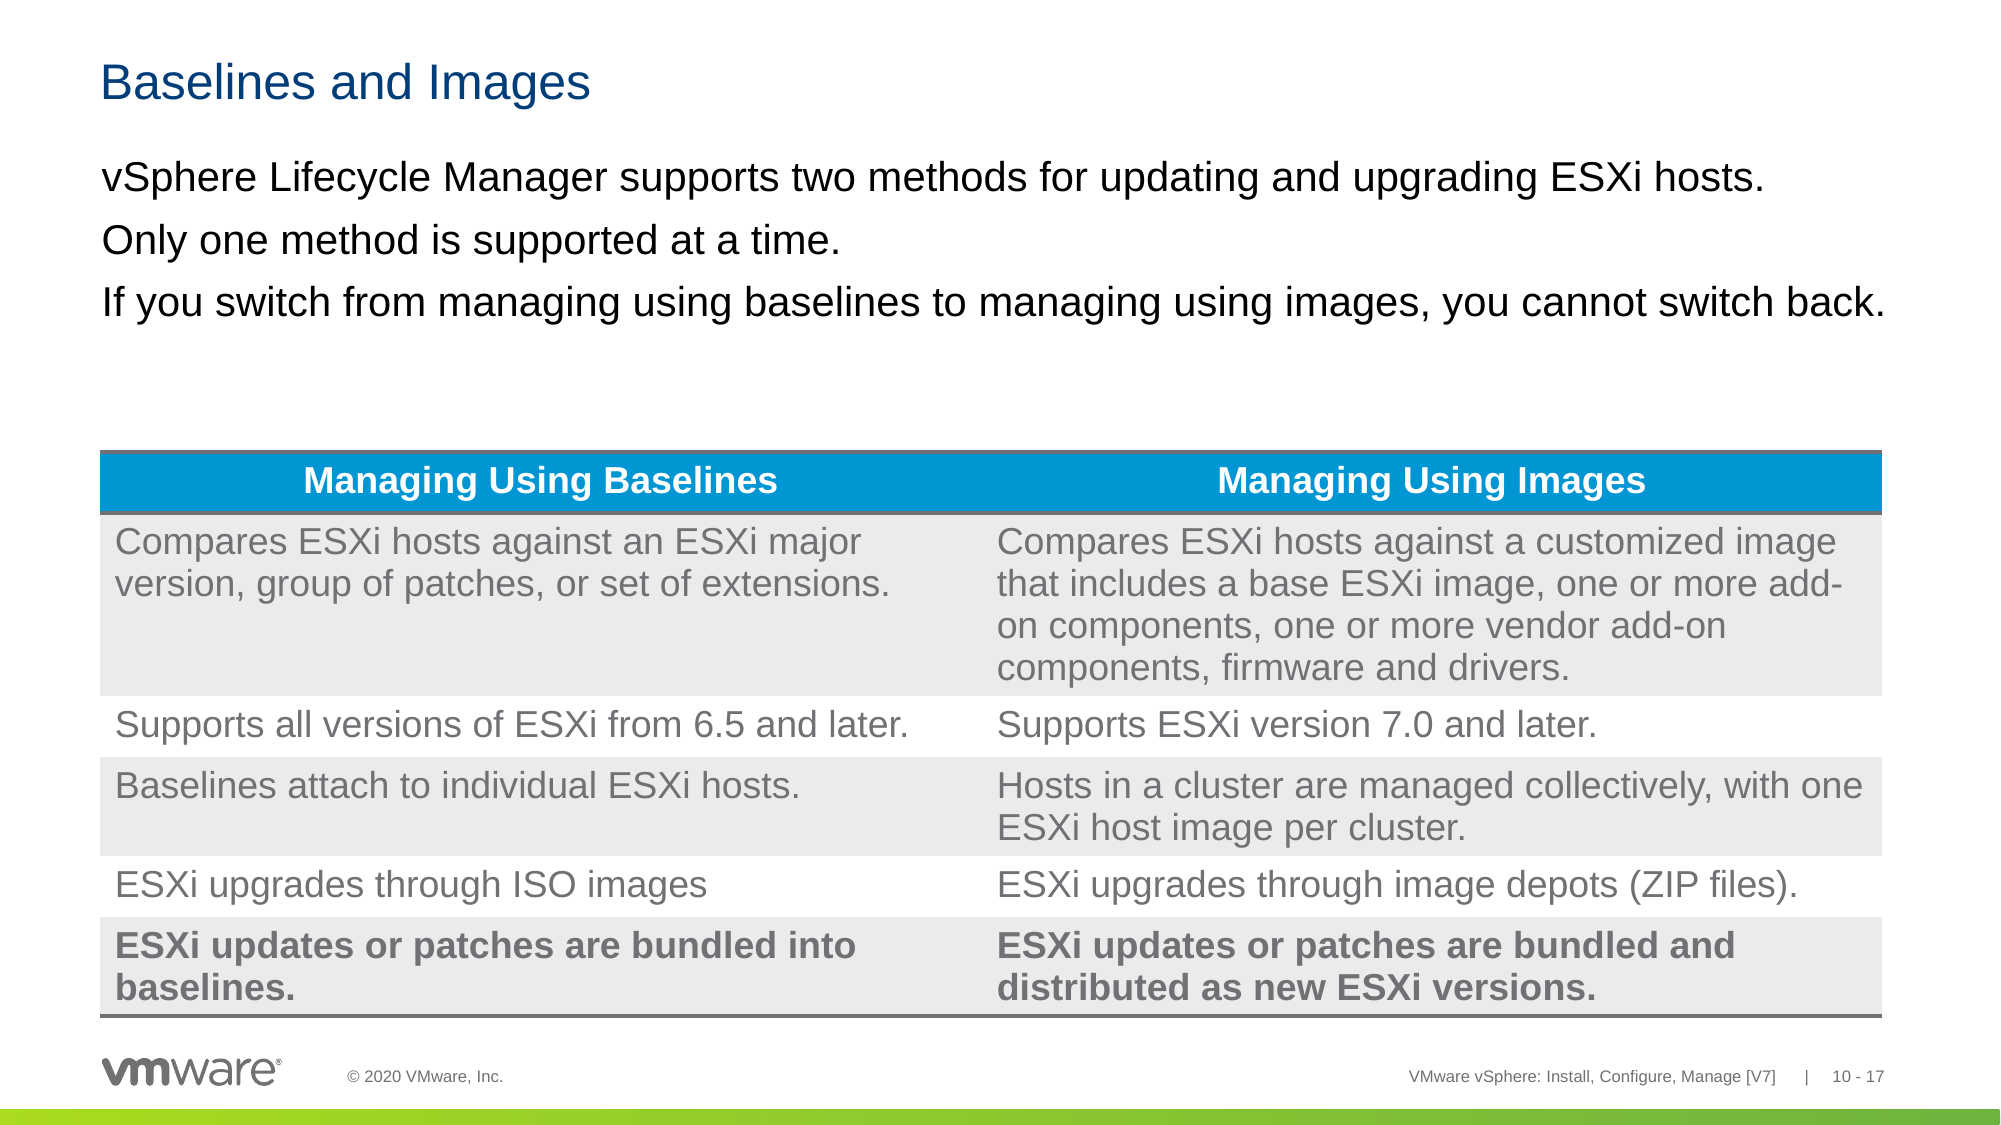

# Baselines and Images
vSphere Lifecycle Manager supports two methods for updating and upgrading ESXi hosts.
Only one method is supported at a time.
If you switch from managing using baselines to managing using images, you cannot switch back.
| Managing Using Baselines | Managing Using Images |
| --- | --- |
| Compares ESXi hosts against an ESXi major version, group of patches, or set of extensions. | Compares ESXi hosts against a customized image that includes a base ESXi image, one or more add-on components, one or more vendor add-on components, firmware and drivers. |
| Supports all versions of ESXi from 6.5 and later. | Supports ESXi version 7.0 and later. |
| Baselines attach to individual ESXi hosts. | Hosts in a cluster are managed collectively, with one ESXi host image per cluster. |
| ESXi upgrades through ISO images | ESXi upgrades through image depots (ZIP files). |
| ESXi updates or patches are bundled into baselines. | ESXi updates or patches are bundled and distributed as new ESXi versions. |
VMware vSphere: Install, Configure, Manage [V7]      |     10 - 17